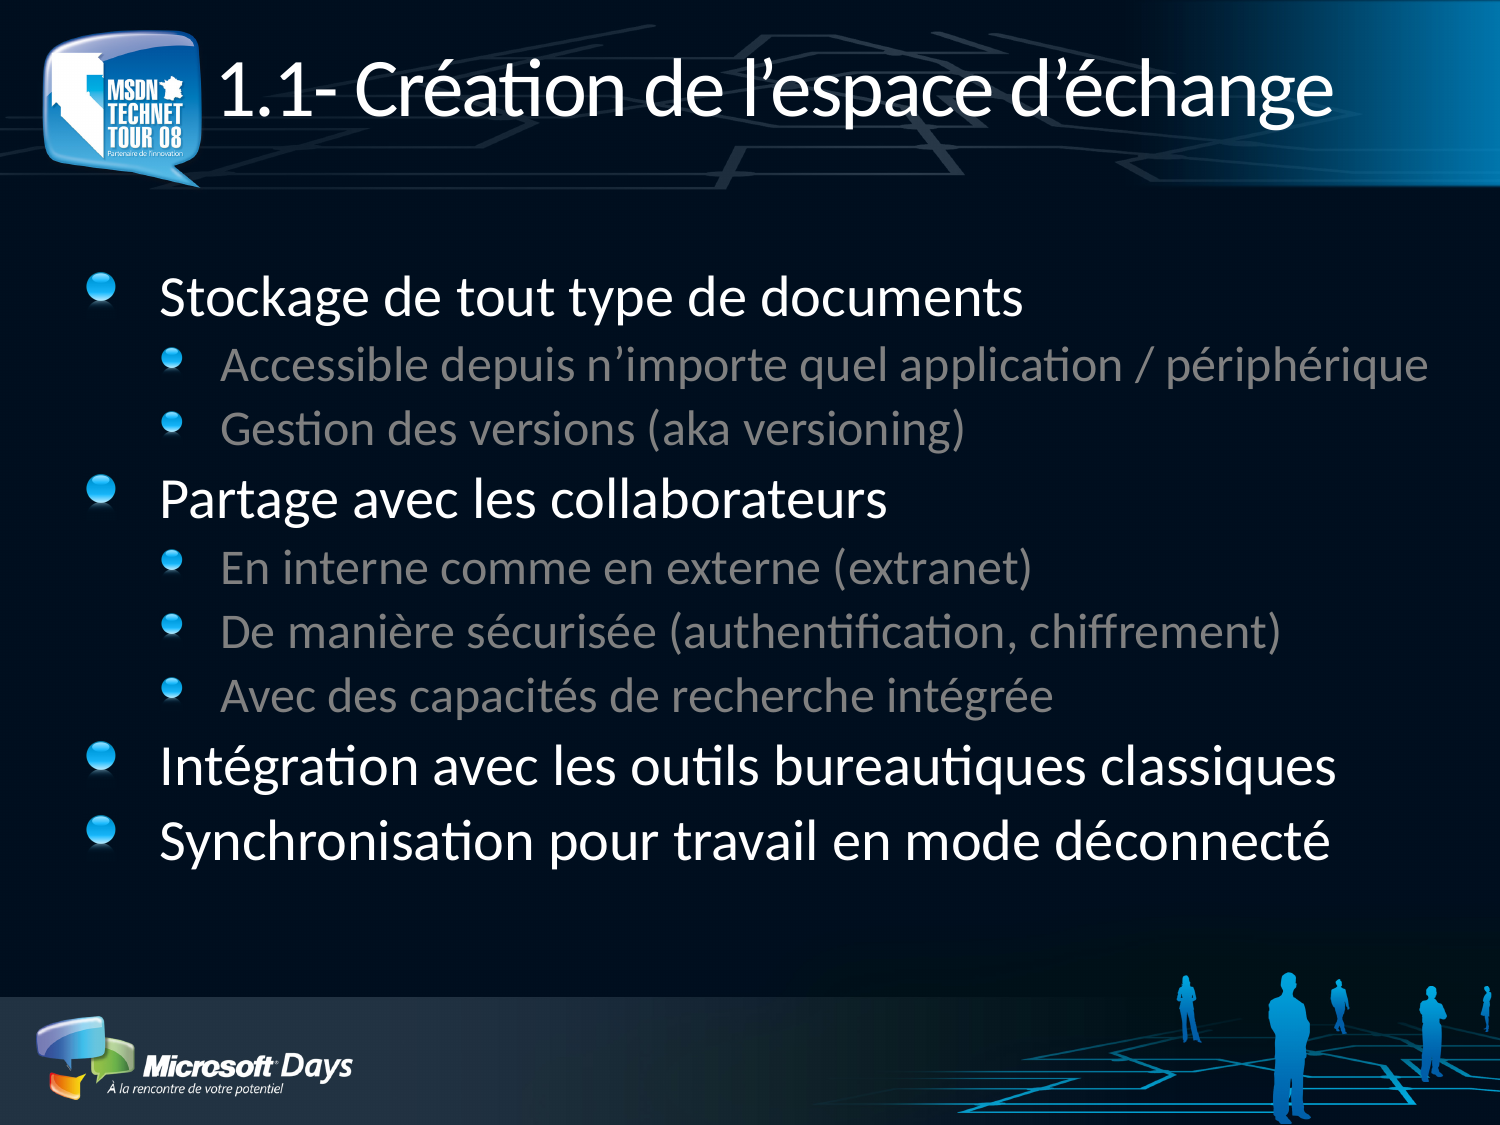

# 1.1- Création de l’espace d’échange
Stockage de tout type de documents
Accessible depuis n’importe quel application / périphérique
Gestion des versions (aka versioning)
Partage avec les collaborateurs
En interne comme en externe (extranet)
De manière sécurisée (authentification, chiffrement)
Avec des capacités de recherche intégrée
Intégration avec les outils bureautiques classiques
Synchronisation pour travail en mode déconnecté